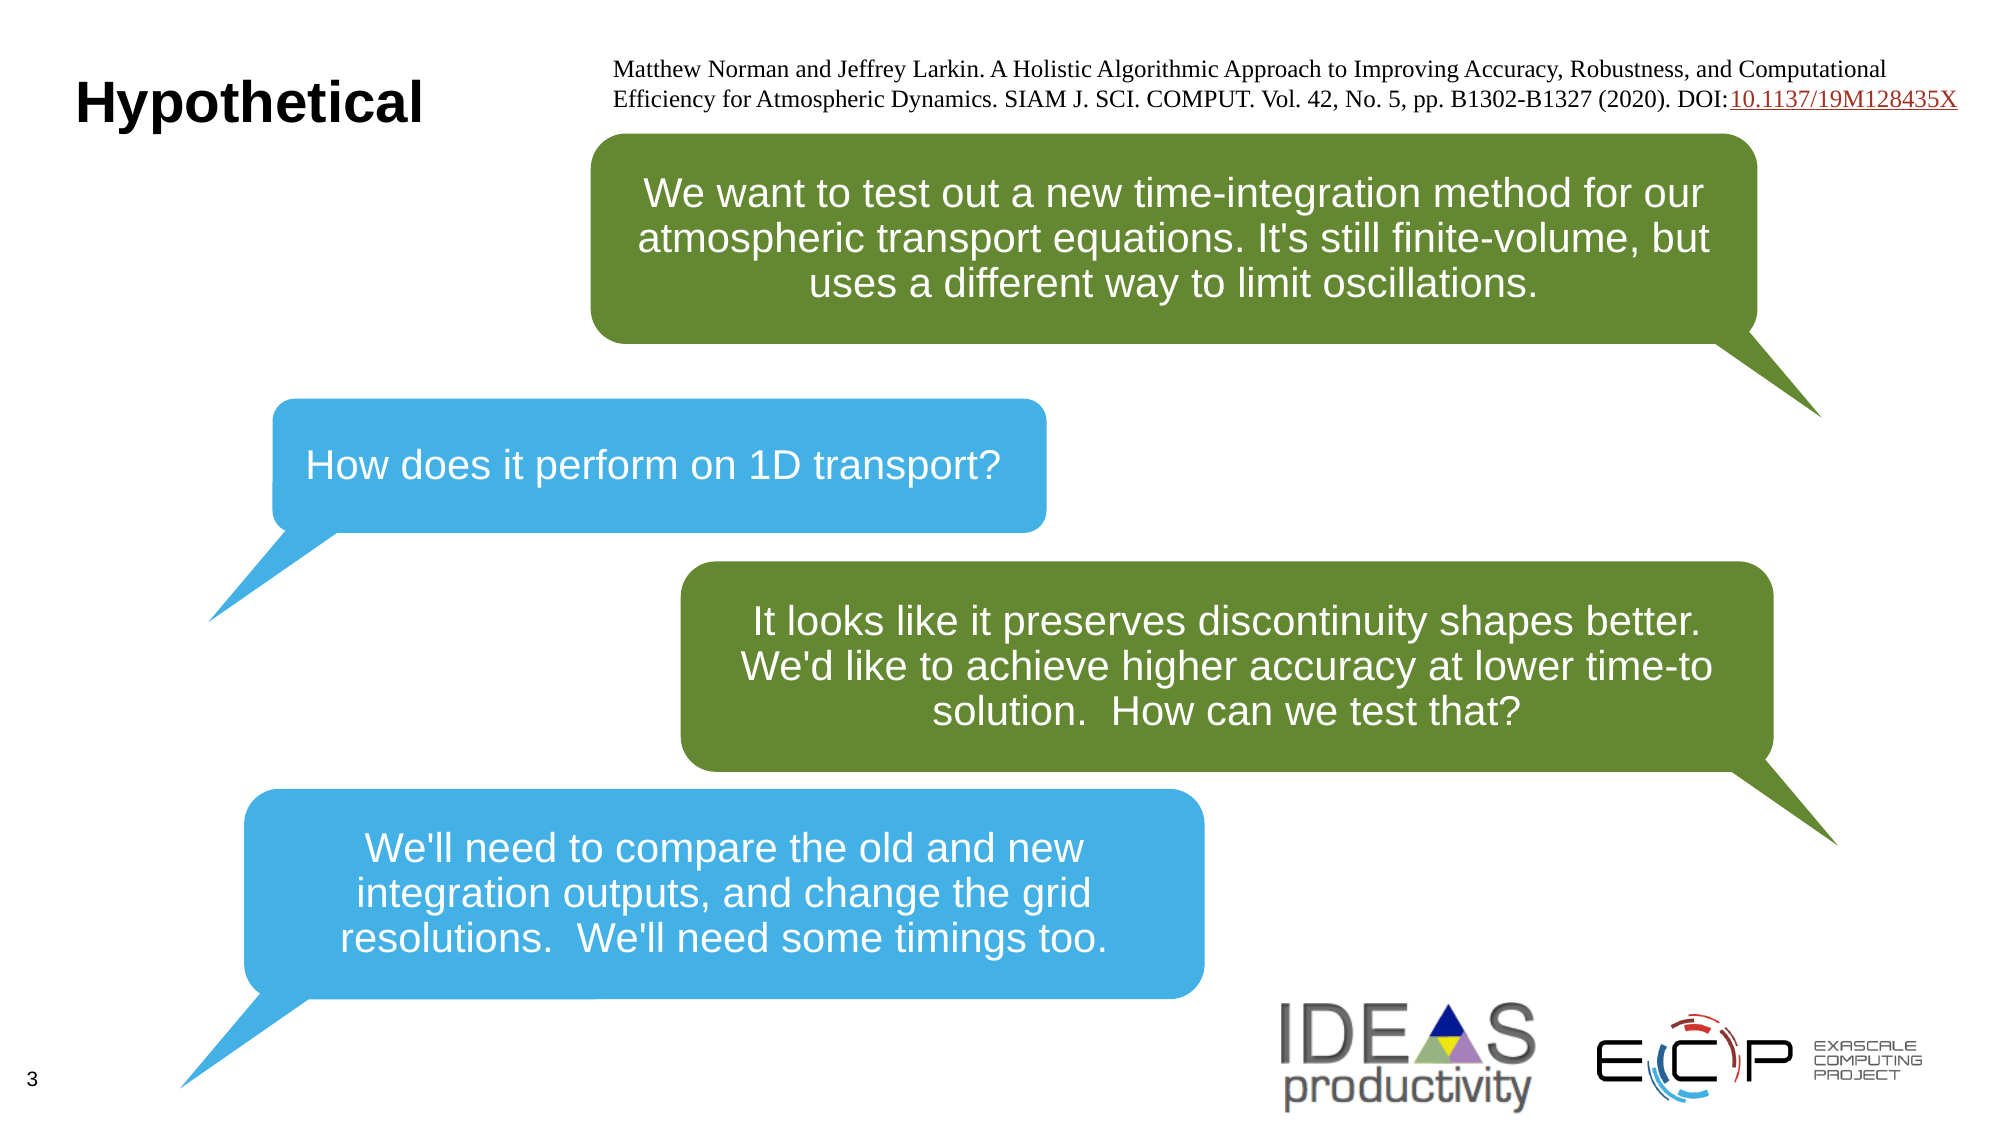

Matthew Norman and Jeffrey Larkin. A Holistic Algorithmic Approach to Improving Accuracy, Robustness, and Computational  Efficiency for Atmospheric Dynamics. SIAM J. SCI. COMPUT. Vol. 42, No. 5, pp. B1302-B1327 (2020). DOI:10.1137/19M128435X
# Hypothetical
We want to test out a new time-integration method for our atmospheric transport equations. It's still finite-volume, but uses a different way to limit oscillations.

How does it perform on 1D transport?

It looks like it preserves discontinuity shapes better. We'd like to achieve higher accuracy at lower time-to solution.  How can we test that?

We'll need to compare the old and new integration outputs, and change the grid resolutions.  We'll need some timings too.